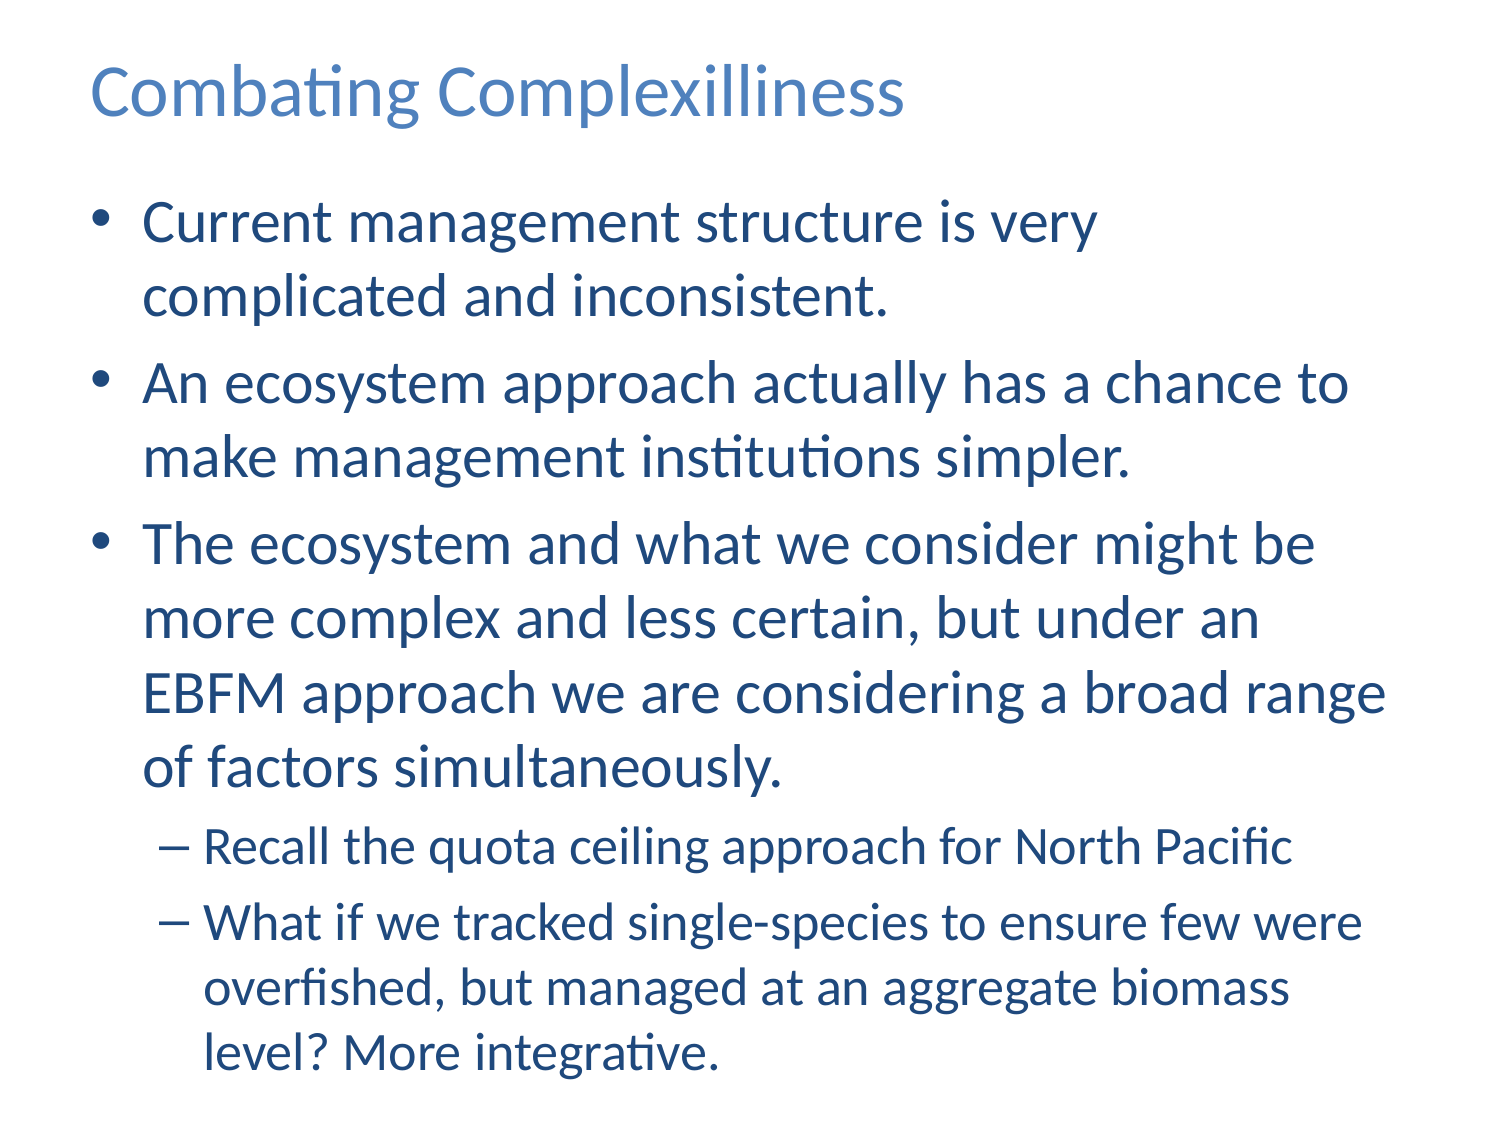

# Combating Complexilliness
Current management structure is very complicated and inconsistent.
An ecosystem approach actually has a chance to make management institutions simpler.
The ecosystem and what we consider might be more complex and less certain, but under an EBFM approach we are considering a broad range of factors simultaneously.
Recall the quota ceiling approach for North Pacific
What if we tracked single-species to ensure few were overfished, but managed at an aggregate biomass level? More integrative.